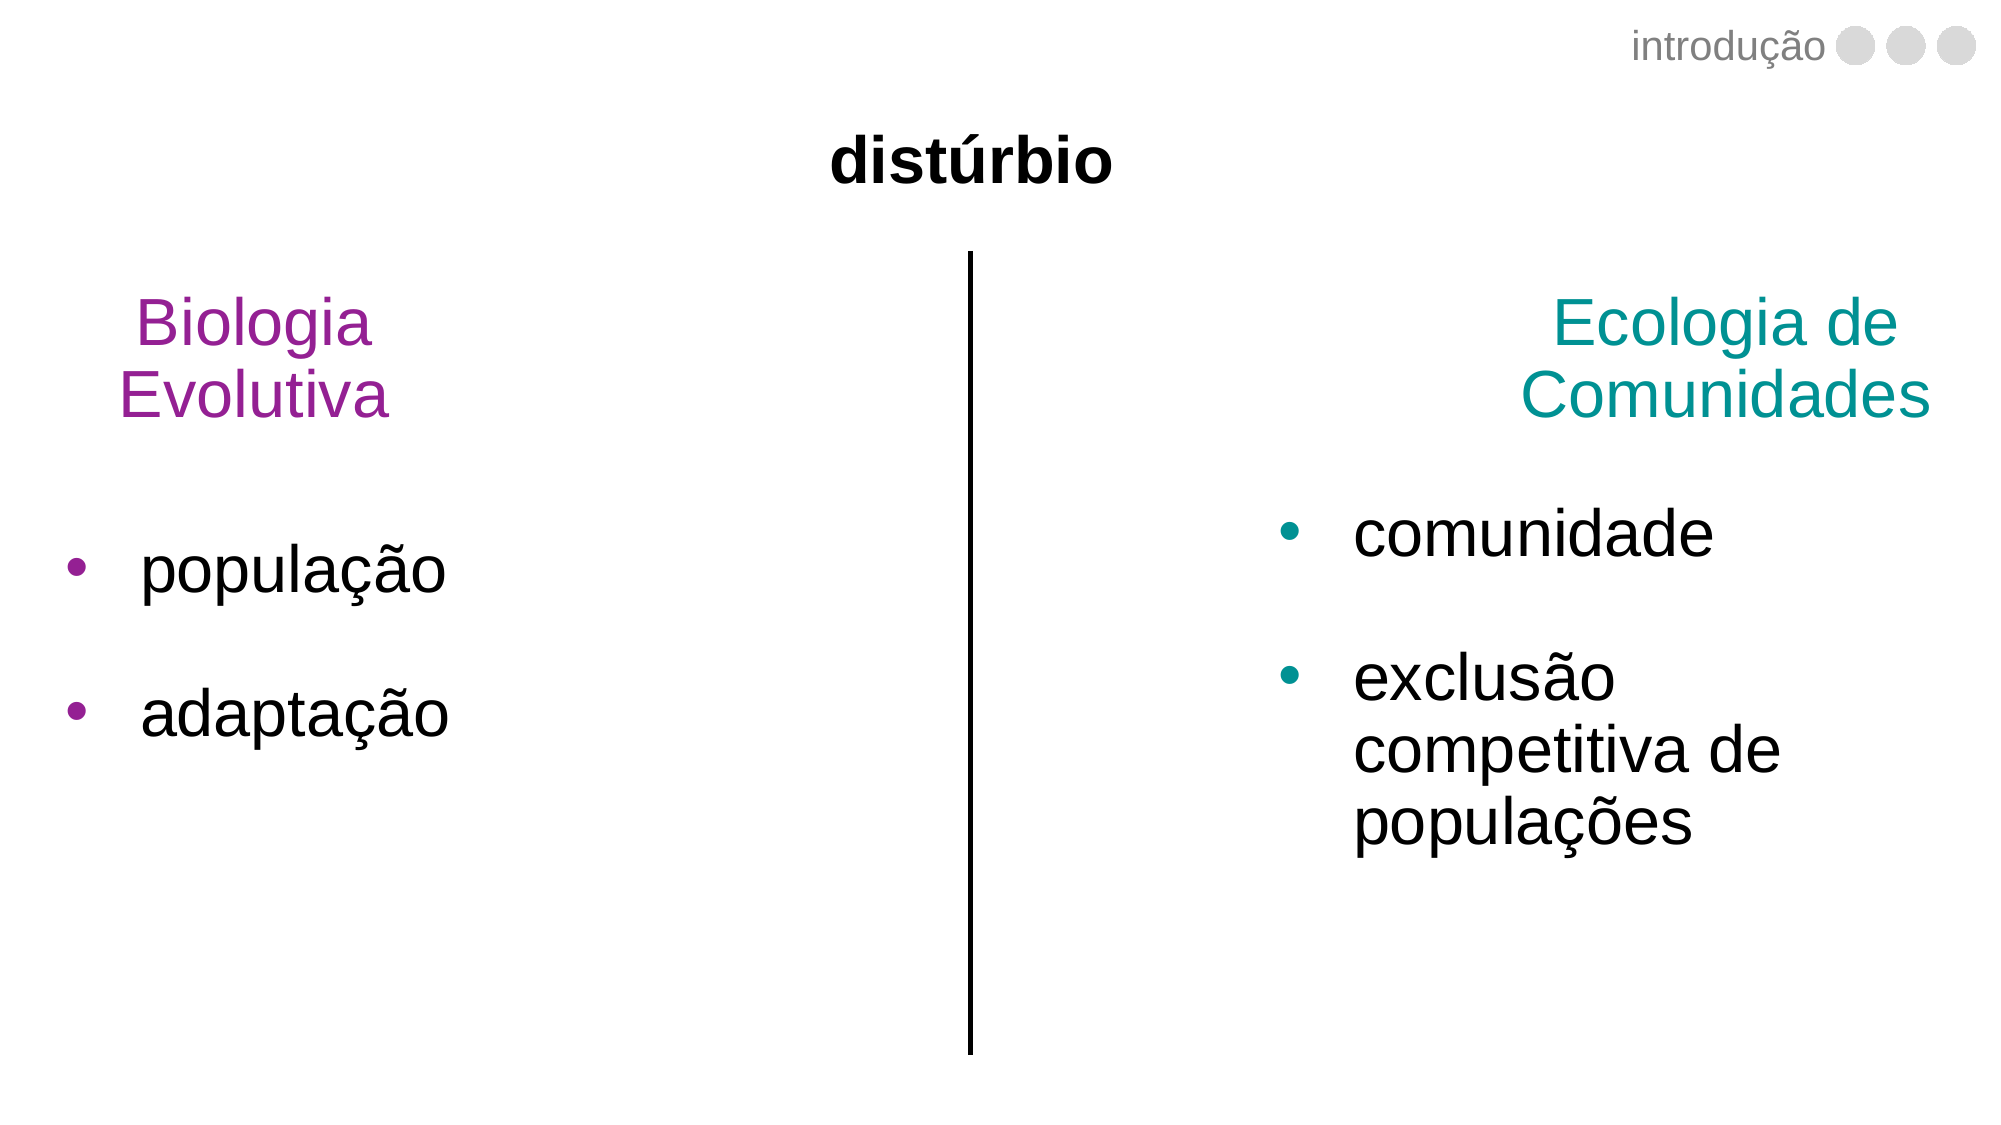

introdução
distúrbio

Ecologia de Comunidades
Biologia Evolutiva
população

adaptação

comunidade

exclusão competitiva de populações